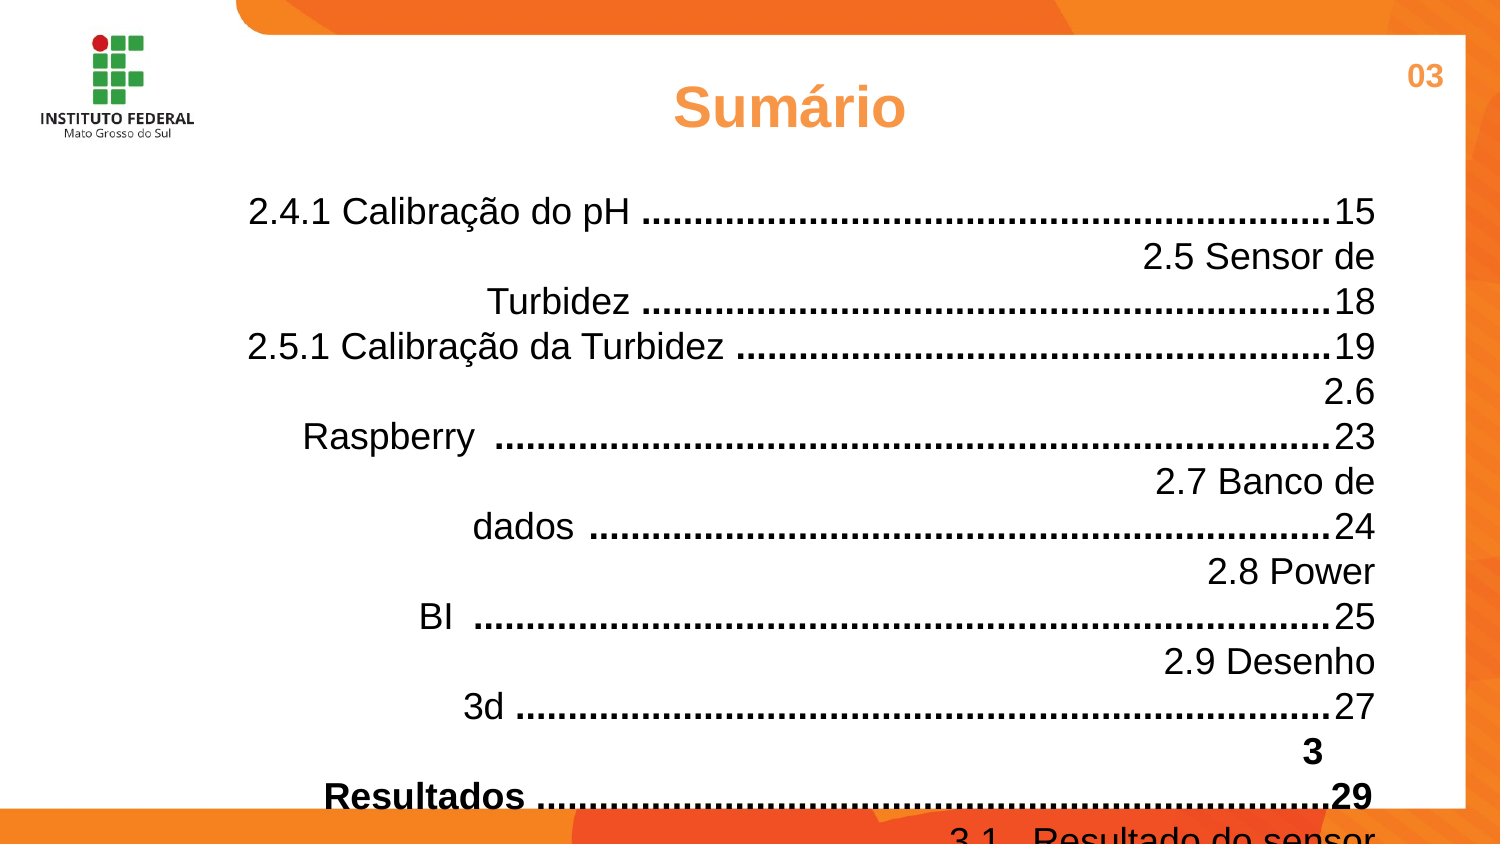

03
Sumário
2.4.1 Calibração do pH ..................................................................15
2.5 Sensor de Turbidez ..................................................................18
2.5.1 Calibração da Turbidez .........................................................19
2.6 Raspberry    ................................................................................23
2.7 Banco de dados   .......................................................................24
2.8 Power BI    ..................................................................................25
2.9 Desenho 3d ..............................................................................27
3      Resultados ............................................................................29
3.1   Resultado do sensor temperatura ..........................................29
3.2   Resultado do sensor pH    ........................................................30
4      Conclusão .............................................................................31
5      Referências ...........................................................................32